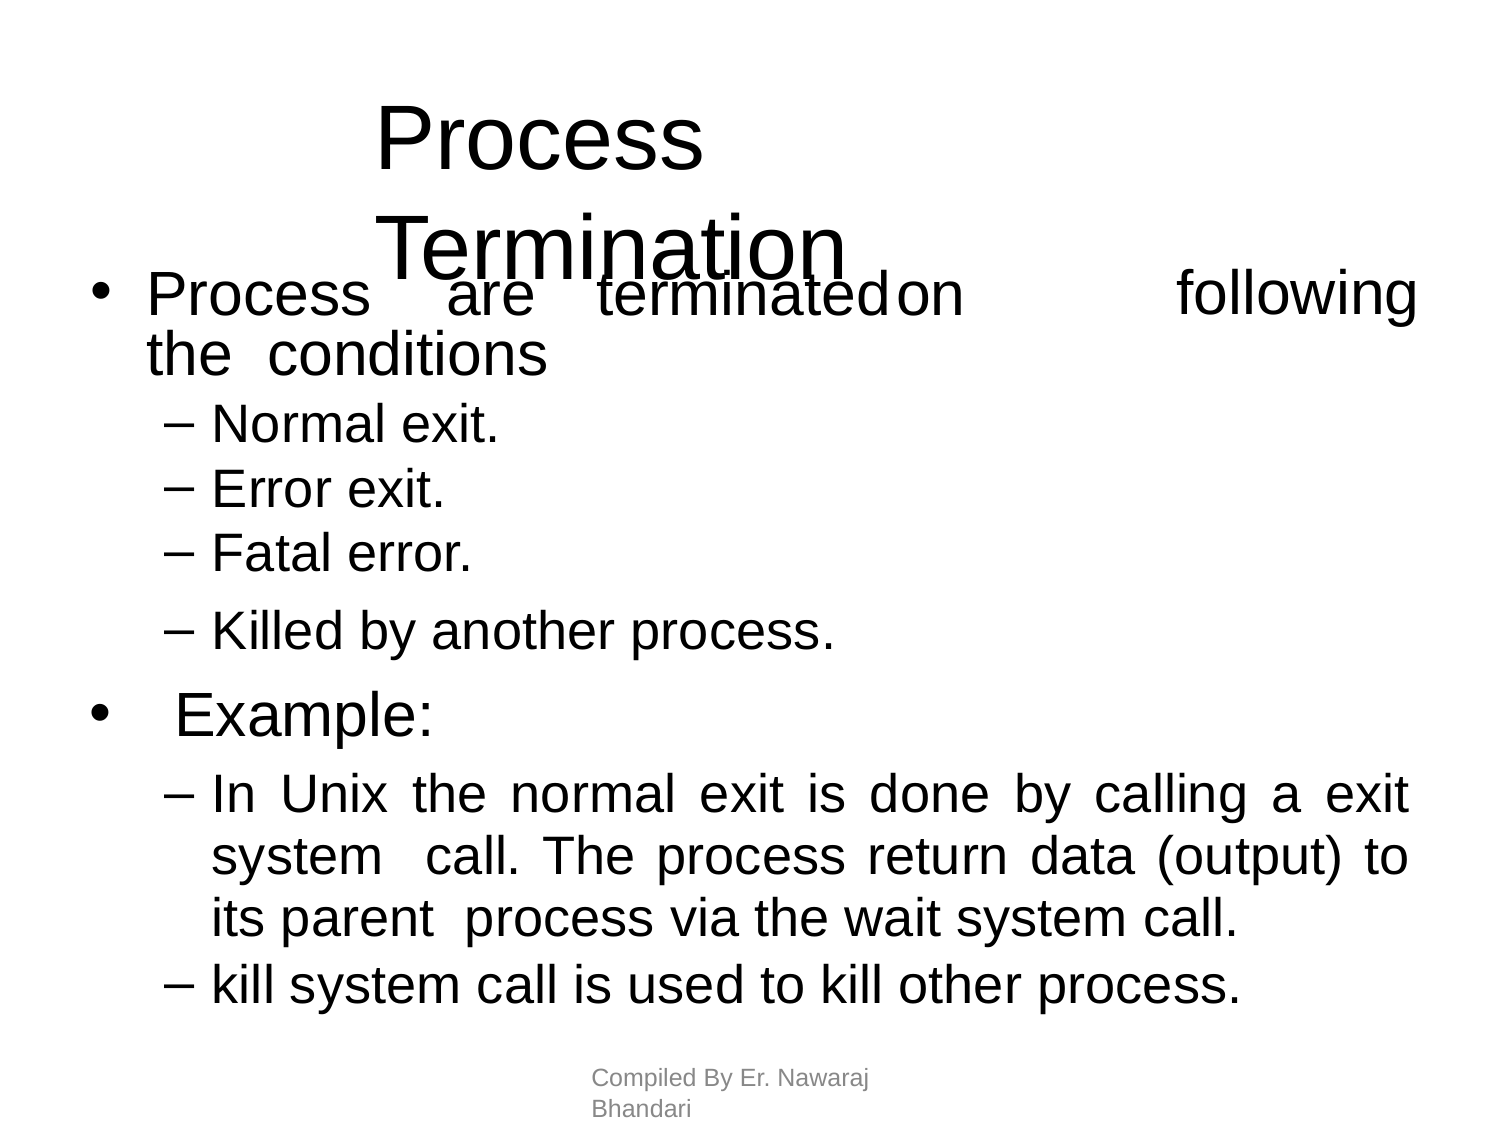

# Process Termination
Process	are	terminated	on	the  conditions
following
Normal exit.
Error exit.
Fatal error.
Killed by another process.
Example:
In Unix the normal exit is done by calling a exit system  call. The process return data (output) to its parent  process via the wait system call.
kill system call is used to kill other process.
Compiled By Er. Nawaraj Bhandari